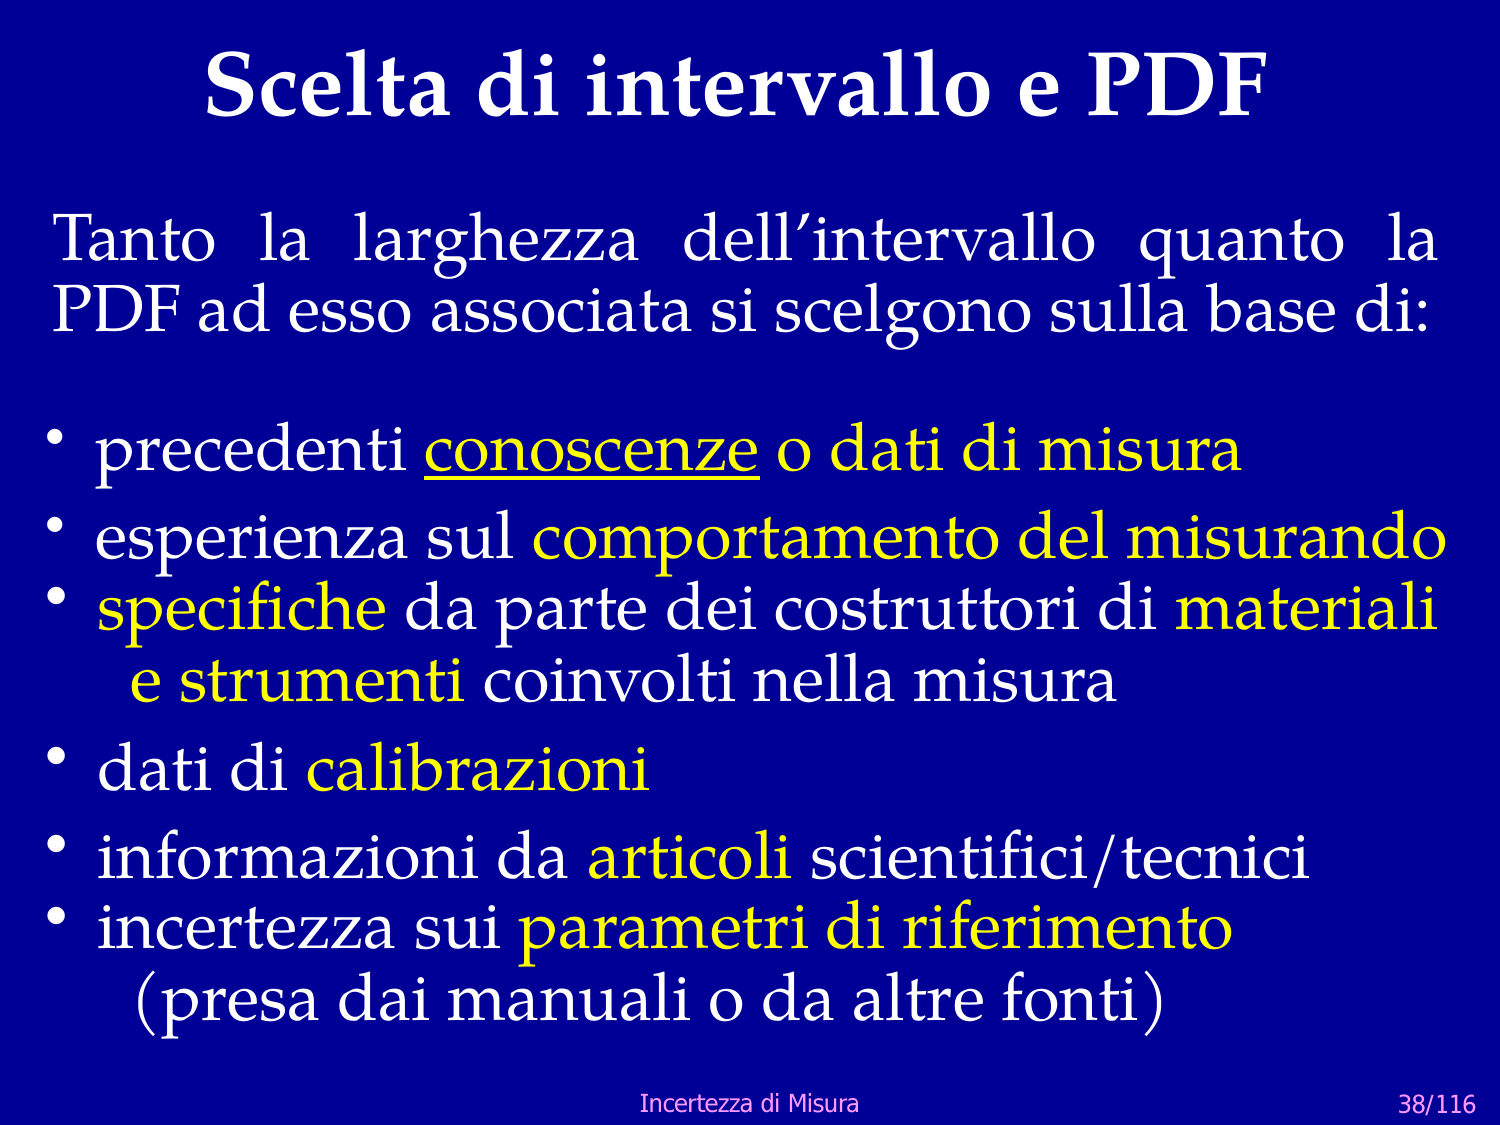

# Scelta di intervallo e PDF
Tanto la larghezza dell’intervallo quanto la PDF ad esso associata si scelgono sulla base di:
 precedenti conoscenze o dati di misura
 esperienza sul comportamento del misurando
 specifiche da parte dei costruttori di materiali
   e strumenti coinvolti nella misura
 dati di calibrazioni
 informazioni da articoli scientifici/tecnici
 incertezza sui parametri di riferimento
   (presa dai manuali o da altre fonti)
Incertezza di Misura